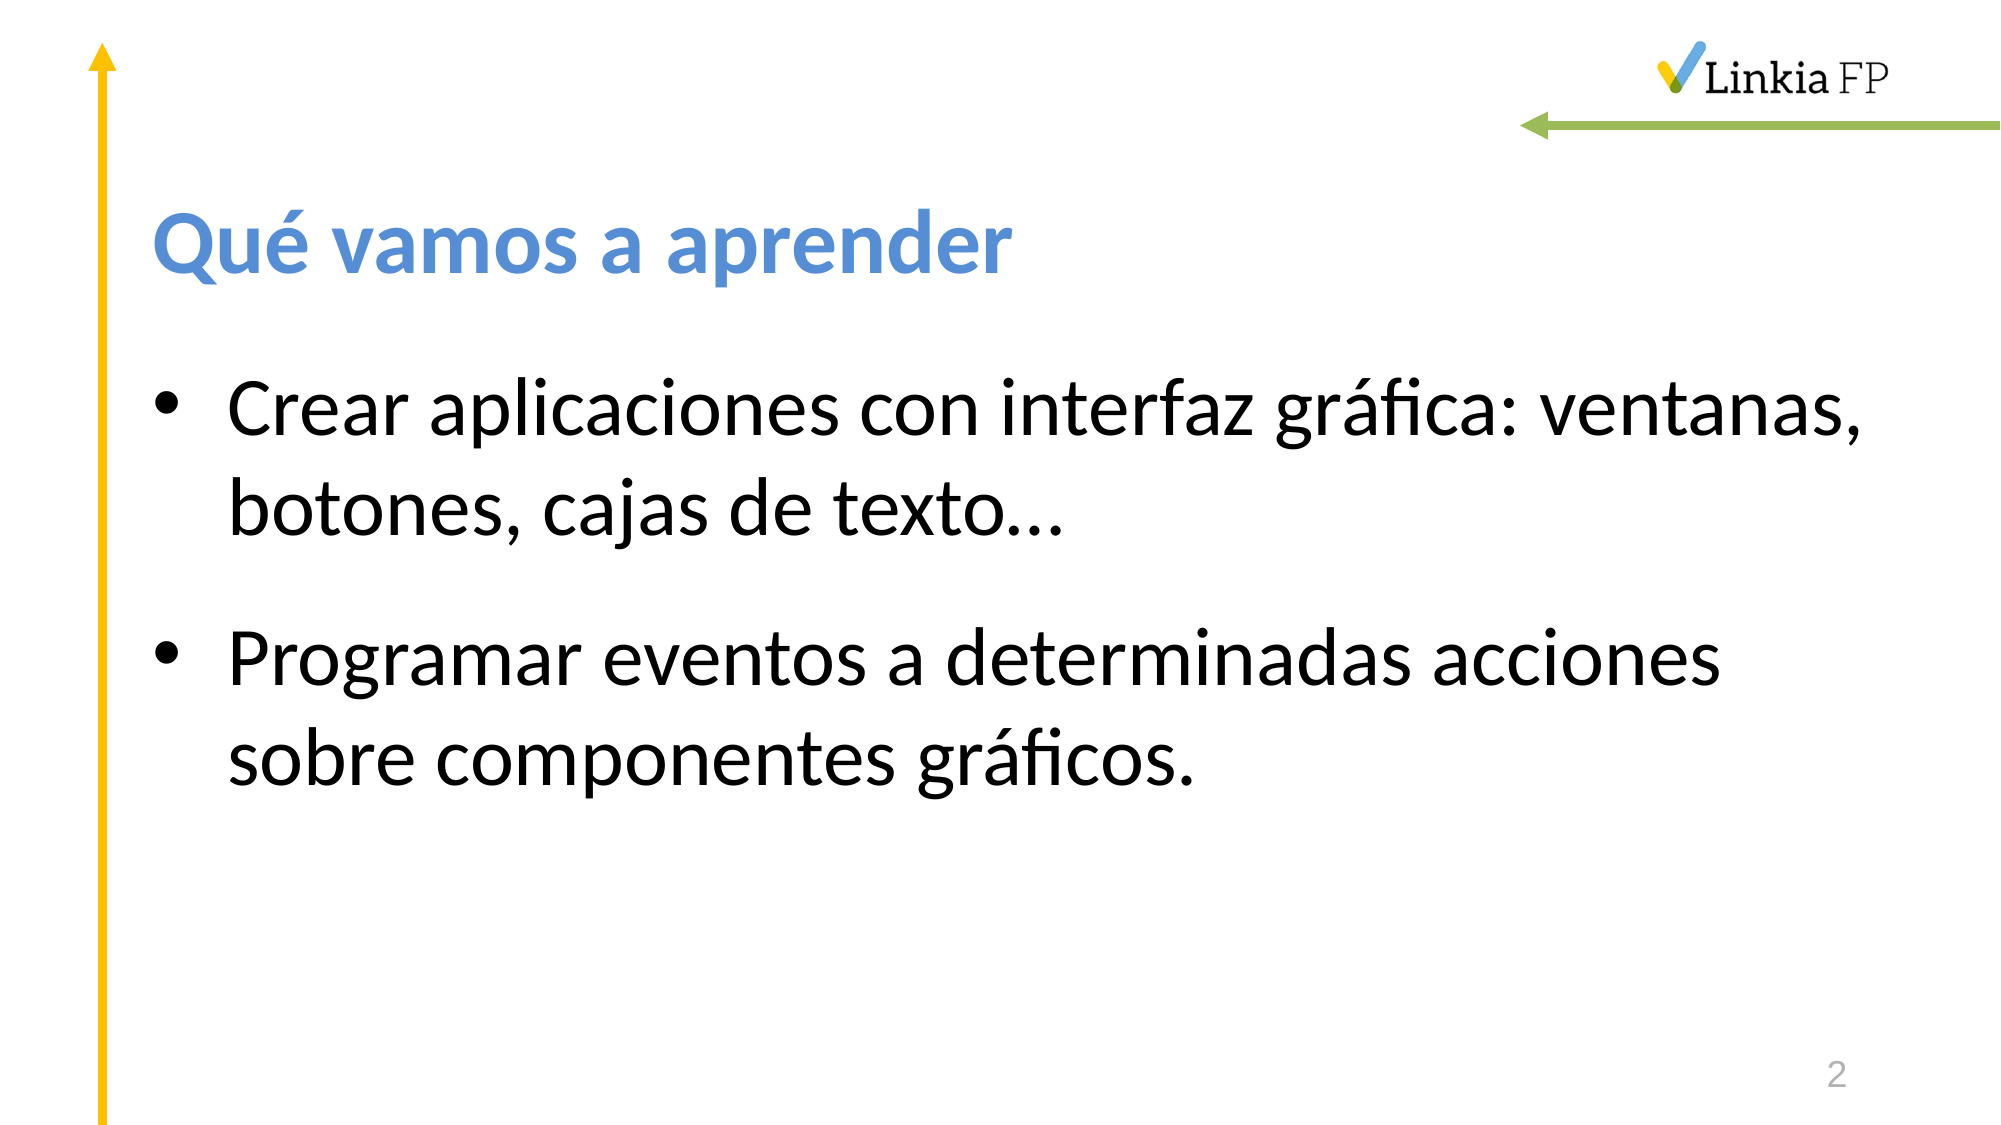

# Qué vamos a aprender
Crear aplicaciones con interfaz gráfica: ventanas, botones, cajas de texto…
Programar eventos a determinadas acciones sobre componentes gráficos.
2